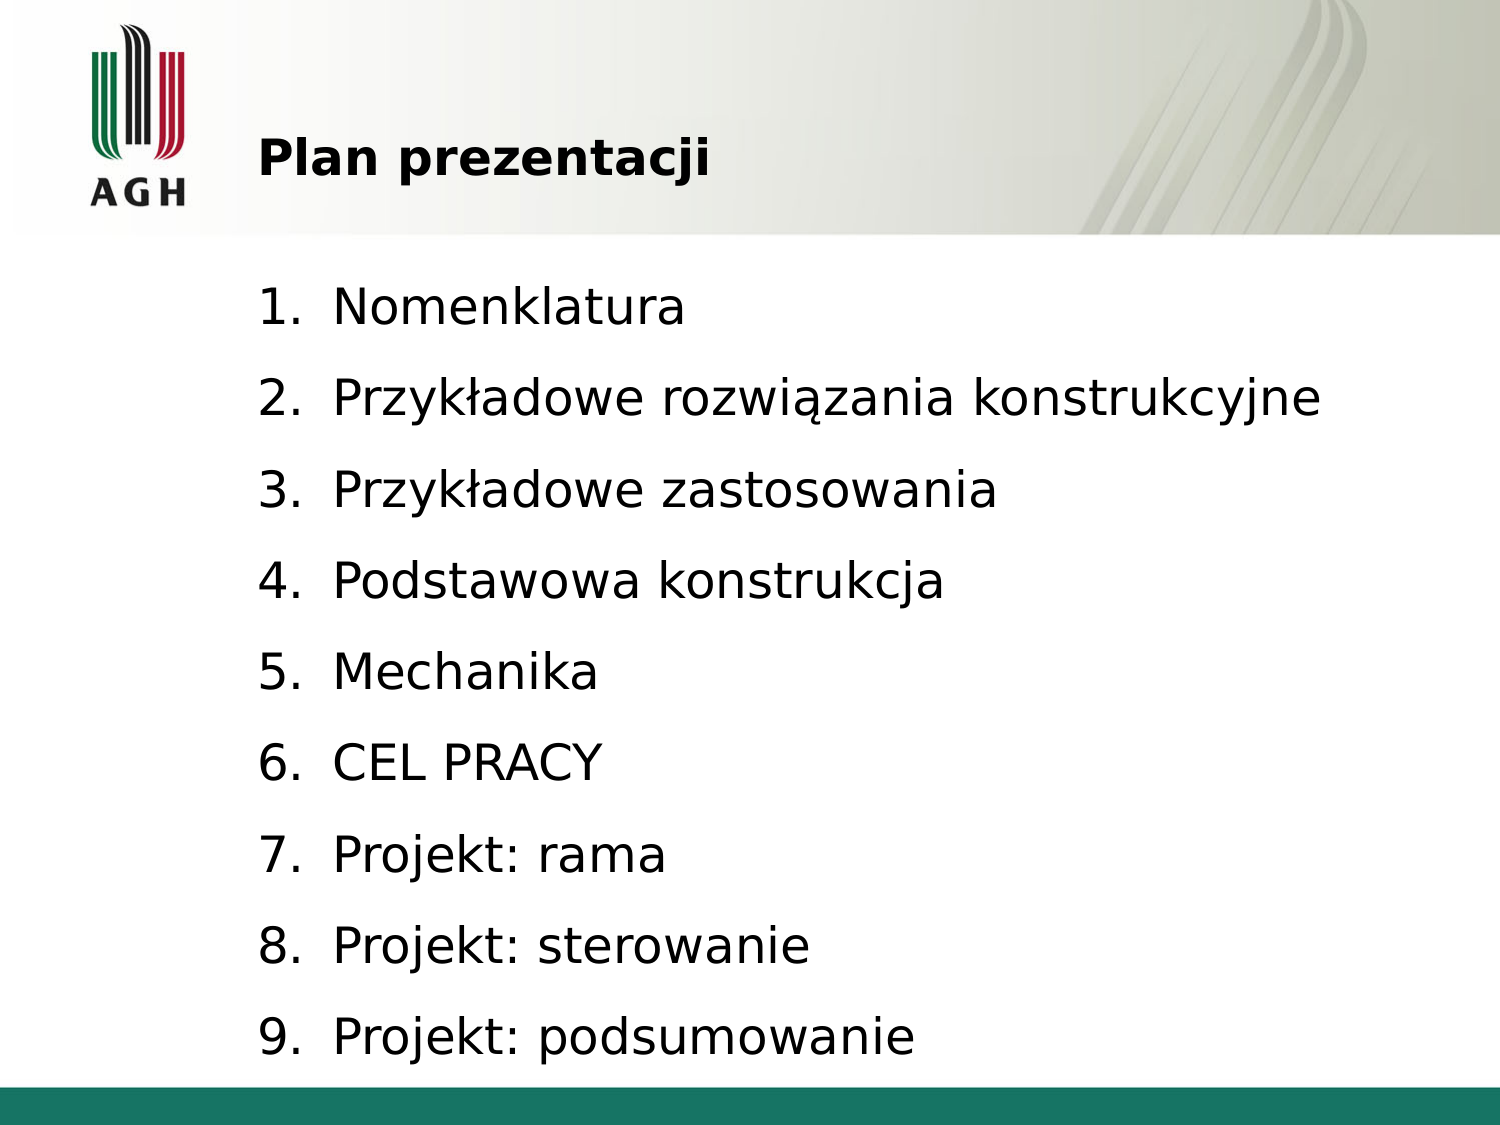

# Plan prezentacji
Nomenklatura
Przykładowe rozwiązania konstrukcyjne
Przykładowe zastosowania
Podstawowa konstrukcja
Mechanika
CEL PRACY
Projekt: rama
Projekt: sterowanie
Projekt: podsumowanie